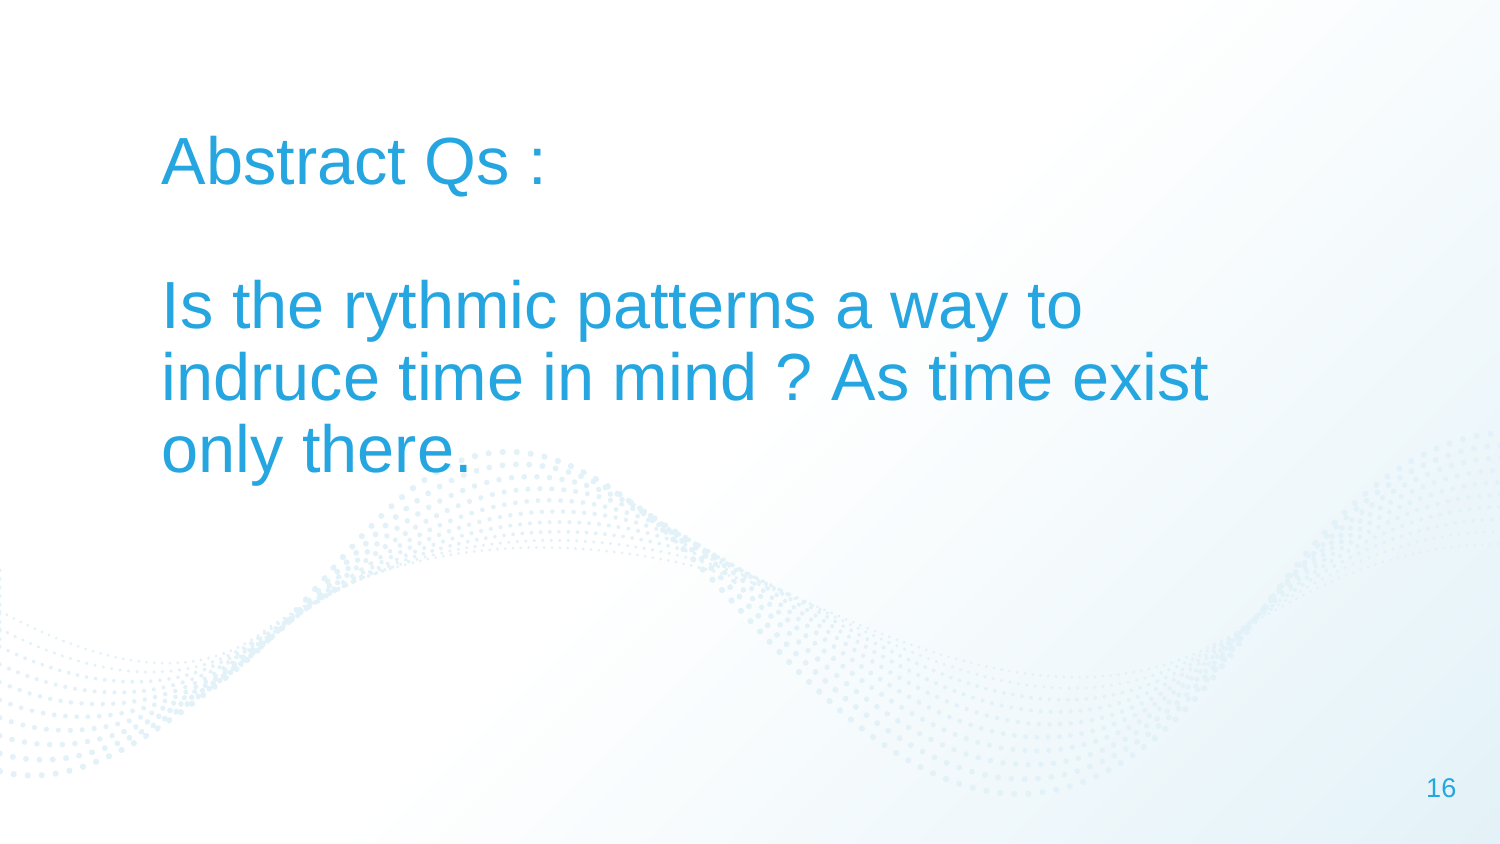

# Abstract Qs : Is the rythmic patterns a way to indruce time in mind ? As time exist only there.
16